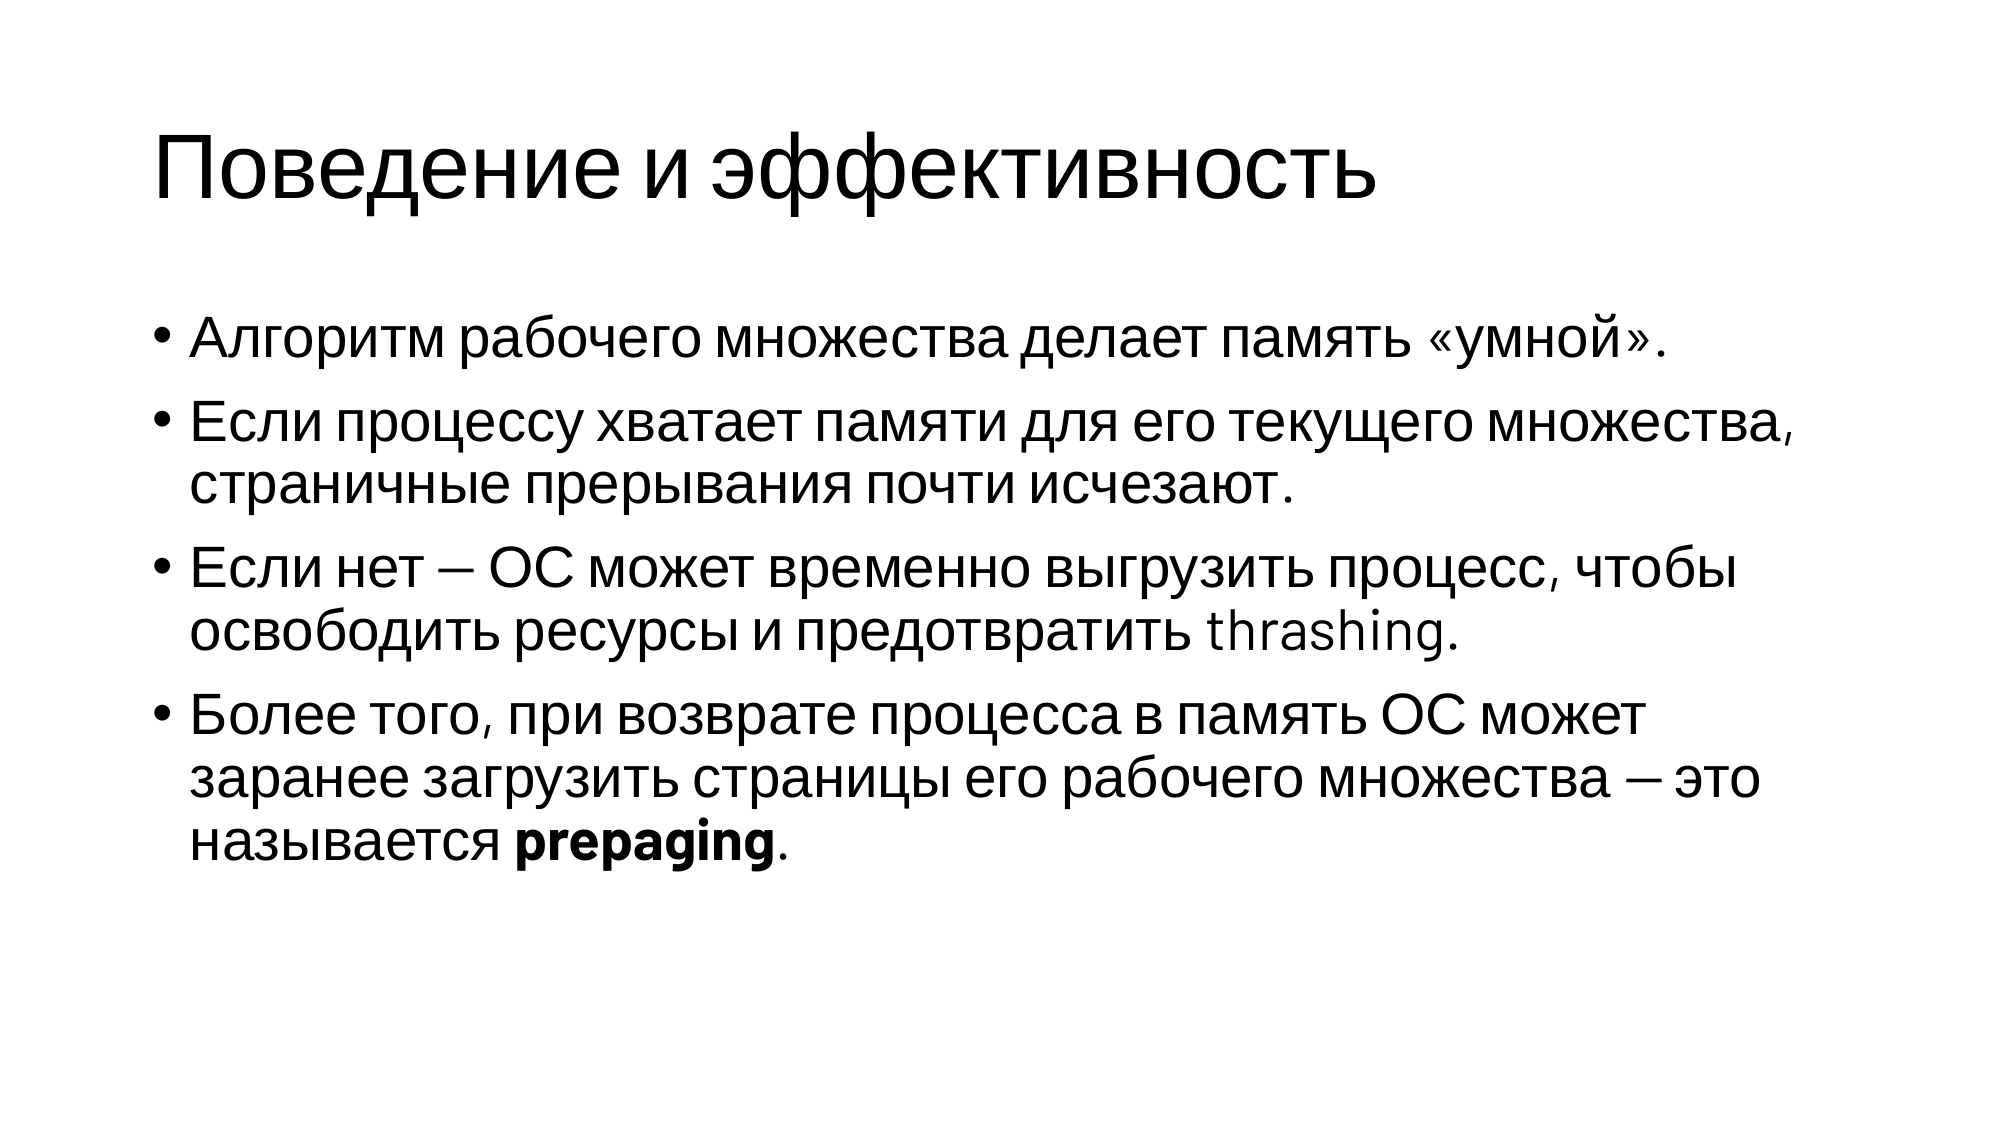

# Поведение и эффективность
Алгоритм рабочего множества делает память «умной».
Если процессу хватает памяти для его текущего множества, страничные прерывания почти исчезают.
Если нет — ОС может временно выгрузить процесс, чтобы освободить ресурсы и предотвратить thrashing.
Более того, при возврате процесса в память ОС может заранее загрузить страницы его рабочего множества — это называется prepaging.